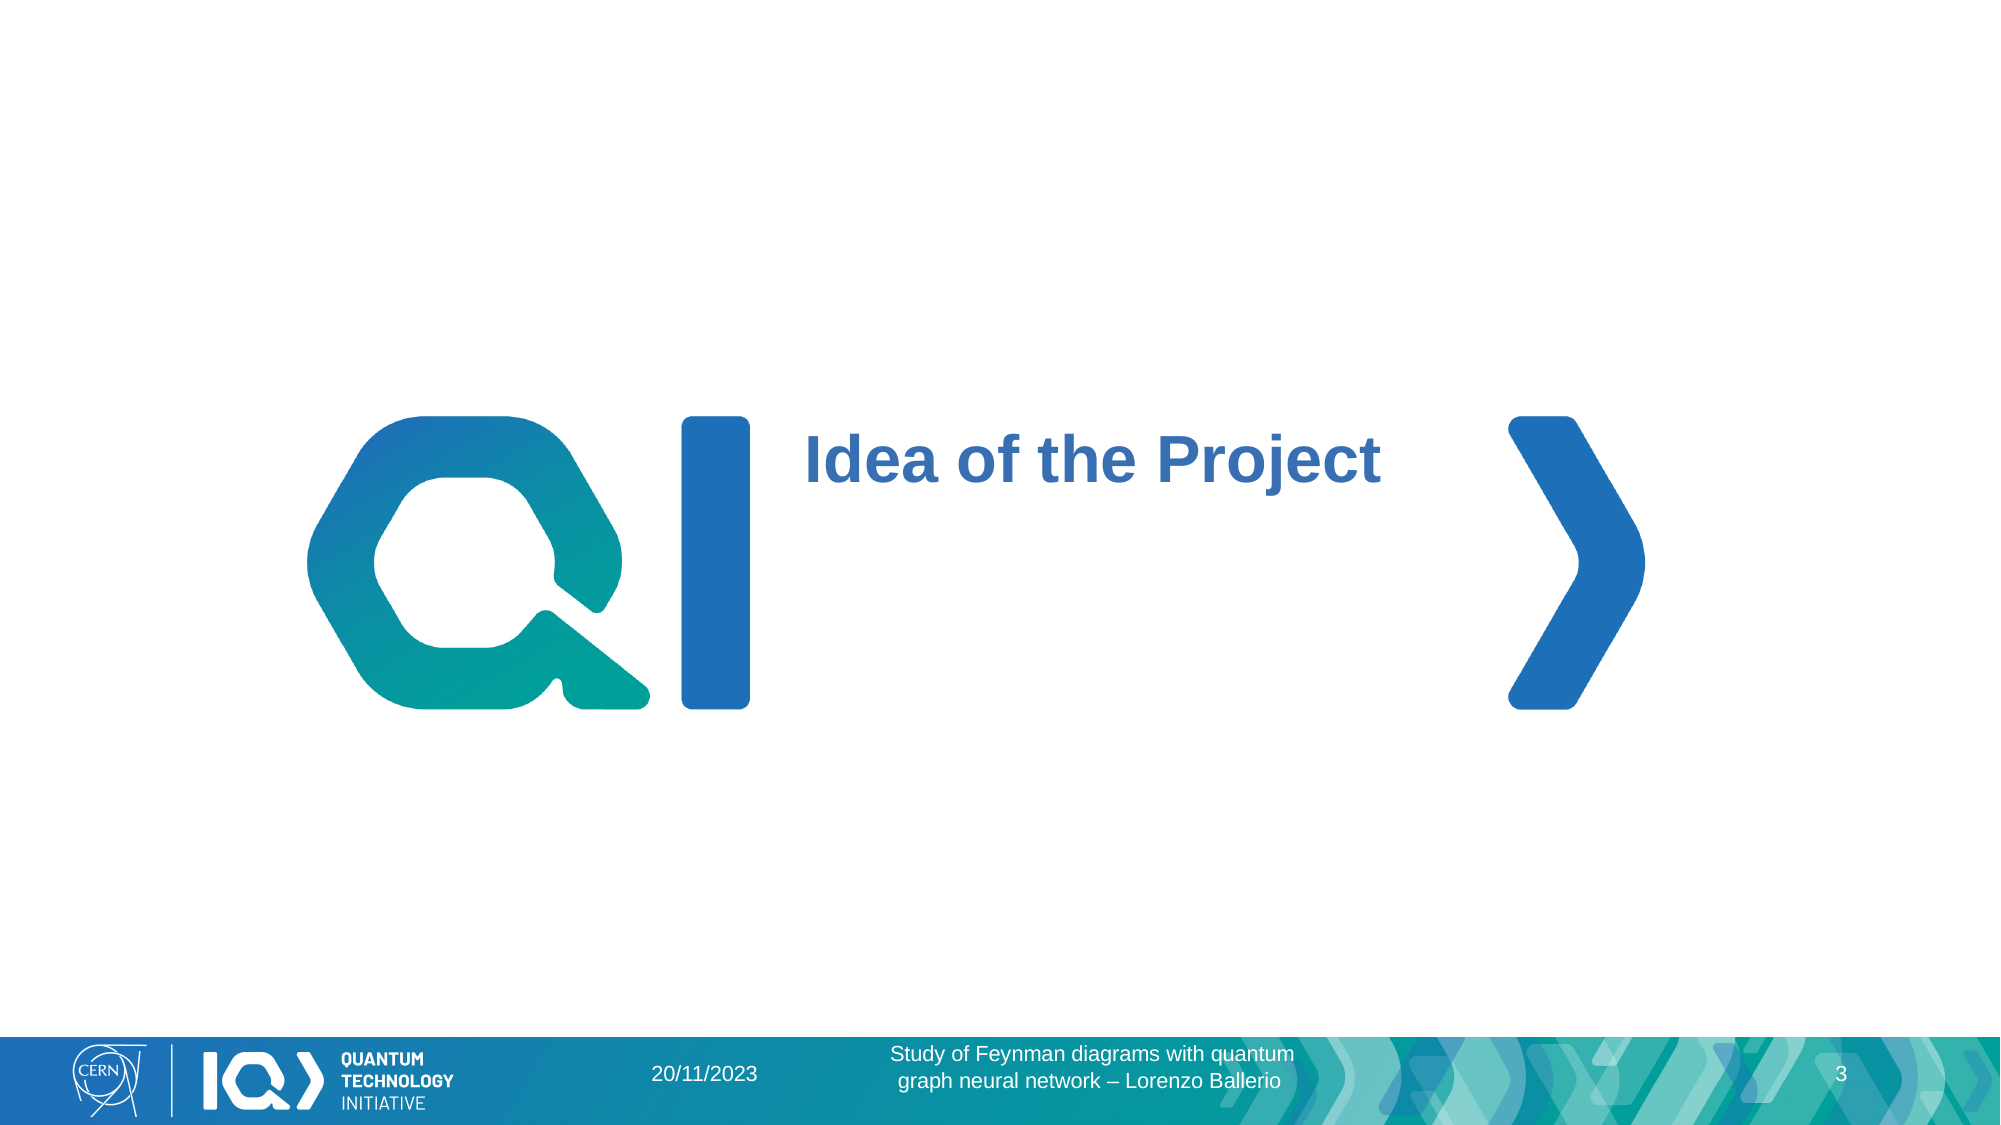

Idea of the Project
20/11/2023
3
Study of Feynman diagrams with quantum graph neural network – Lorenzo Ballerio